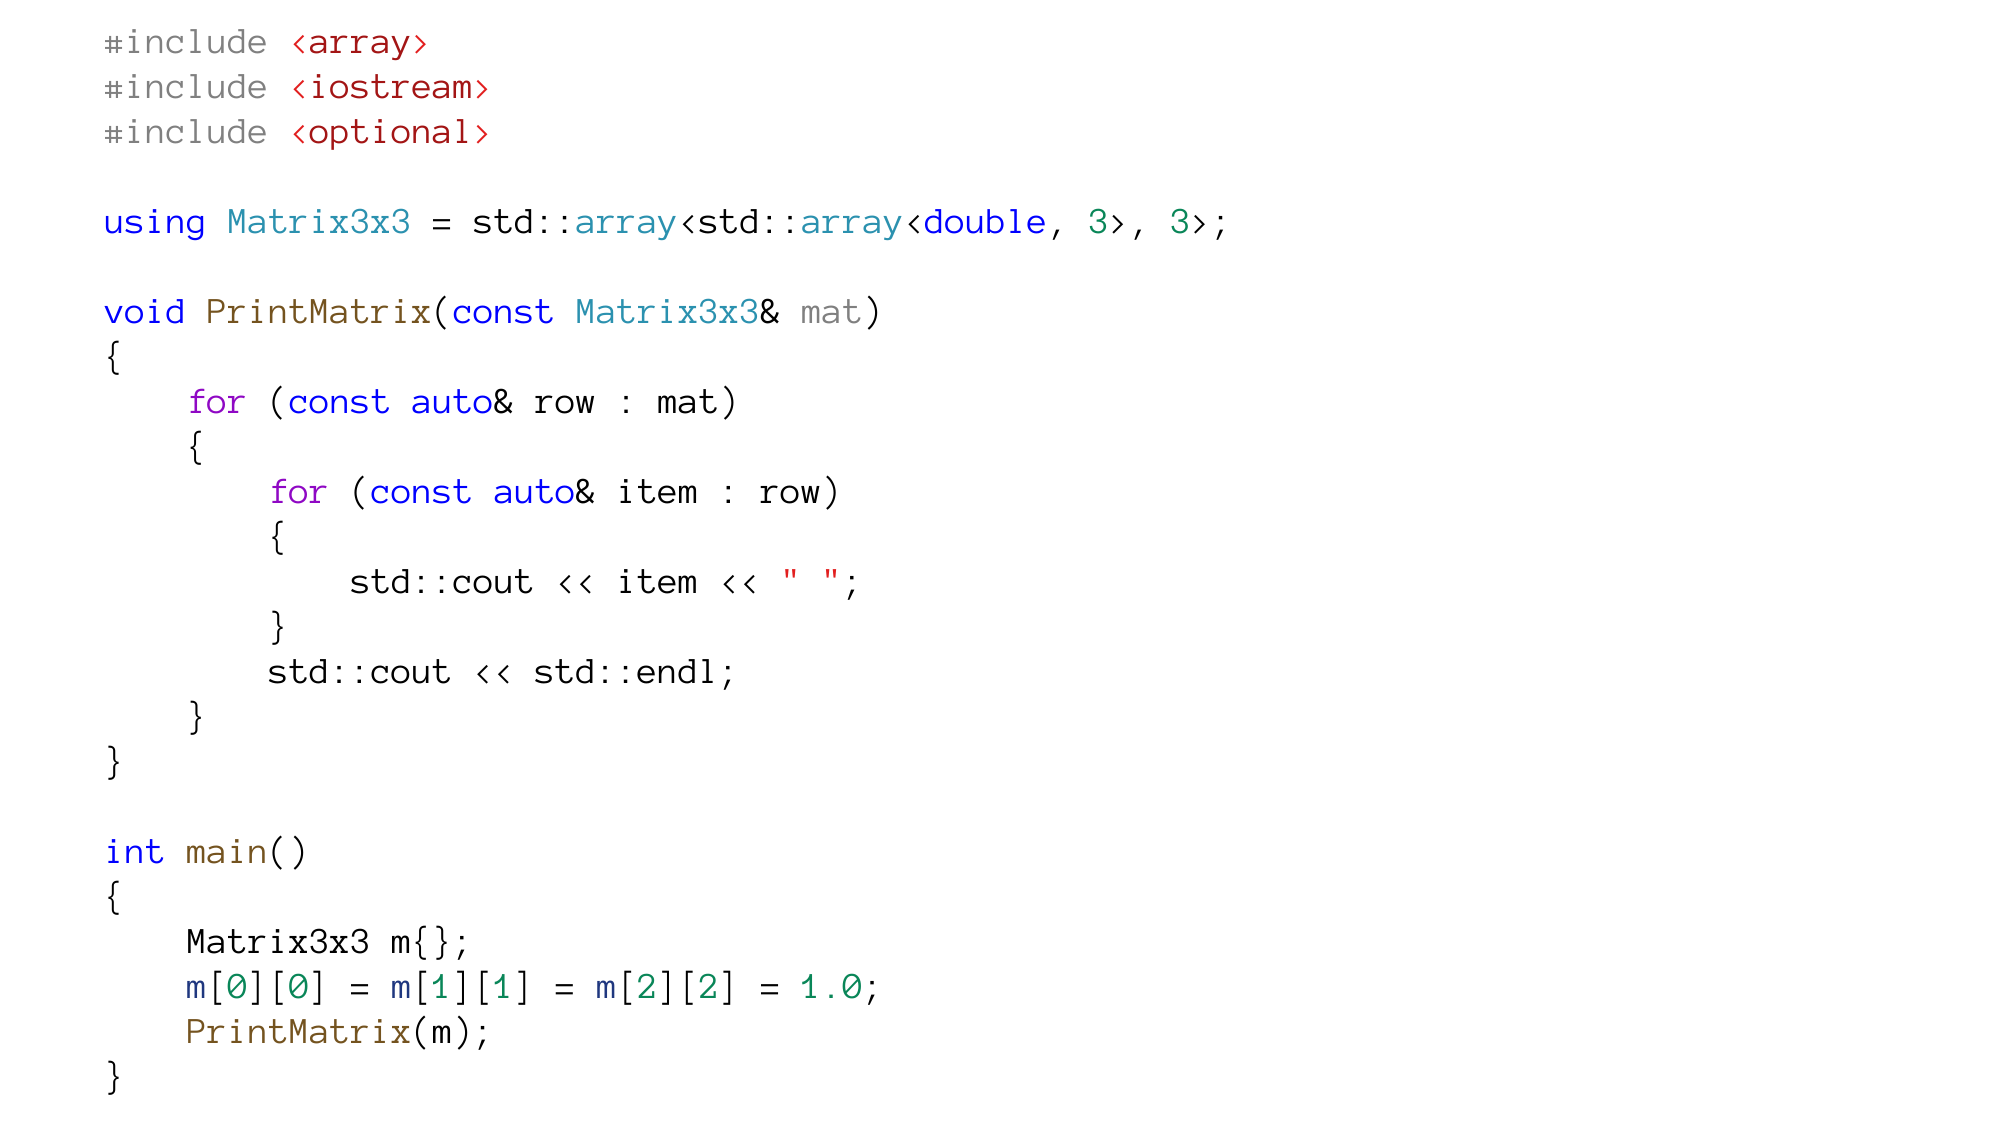

#include <array>
#include <iostream>
#include <optional>
using Matrix3x3 = std::array<std::array<double, 3>, 3>;
void PrintMatrix(const Matrix3x3& mat)
{
    for (const auto& row : mat)
    {
        for (const auto& item : row)
        {
            std::cout << item << " ";
        }
        std::cout << std::endl;
    }
}
int main()
{
    Matrix3x3 m{};
    m[0][0] = m[1][1] = m[2][2] = 1.0;
    PrintMatrix(m);
}